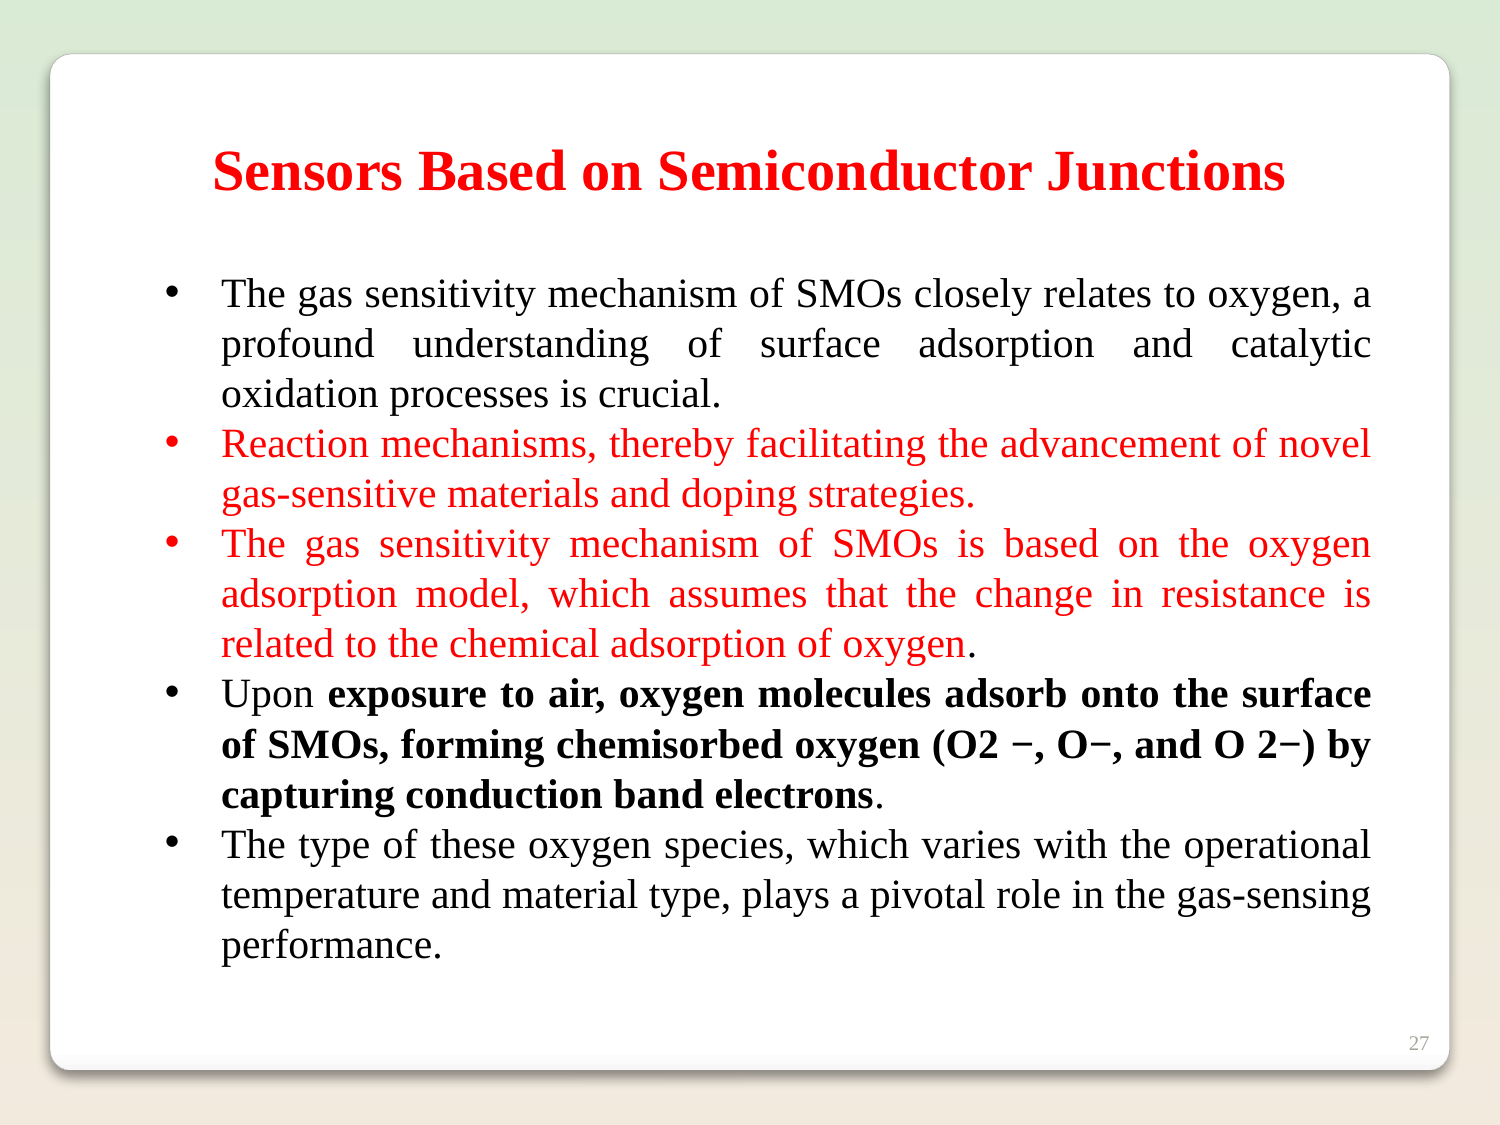

Sensors Based on Semiconductor Junctions

The gas sensitivity mechanism of SMOs closely relates to oxygen, a profound understanding of surface adsorption and catalytic oxidation processes is crucial.
Reaction mechanisms, thereby facilitating the advancement of novel gas-sensitive materials and doping strategies.
The gas sensitivity mechanism of SMOs is based on the oxygen adsorption model, which assumes that the change in resistance is related to the chemical adsorption of oxygen.
Upon exposure to air, oxygen molecules adsorb onto the surface of SMOs, forming chemisorbed oxygen (O2 −, O−, and O 2−) by capturing conduction band electrons.
The type of these oxygen species, which varies with the operational temperature and material type, plays a pivotal role in the gas-sensing performance.
27